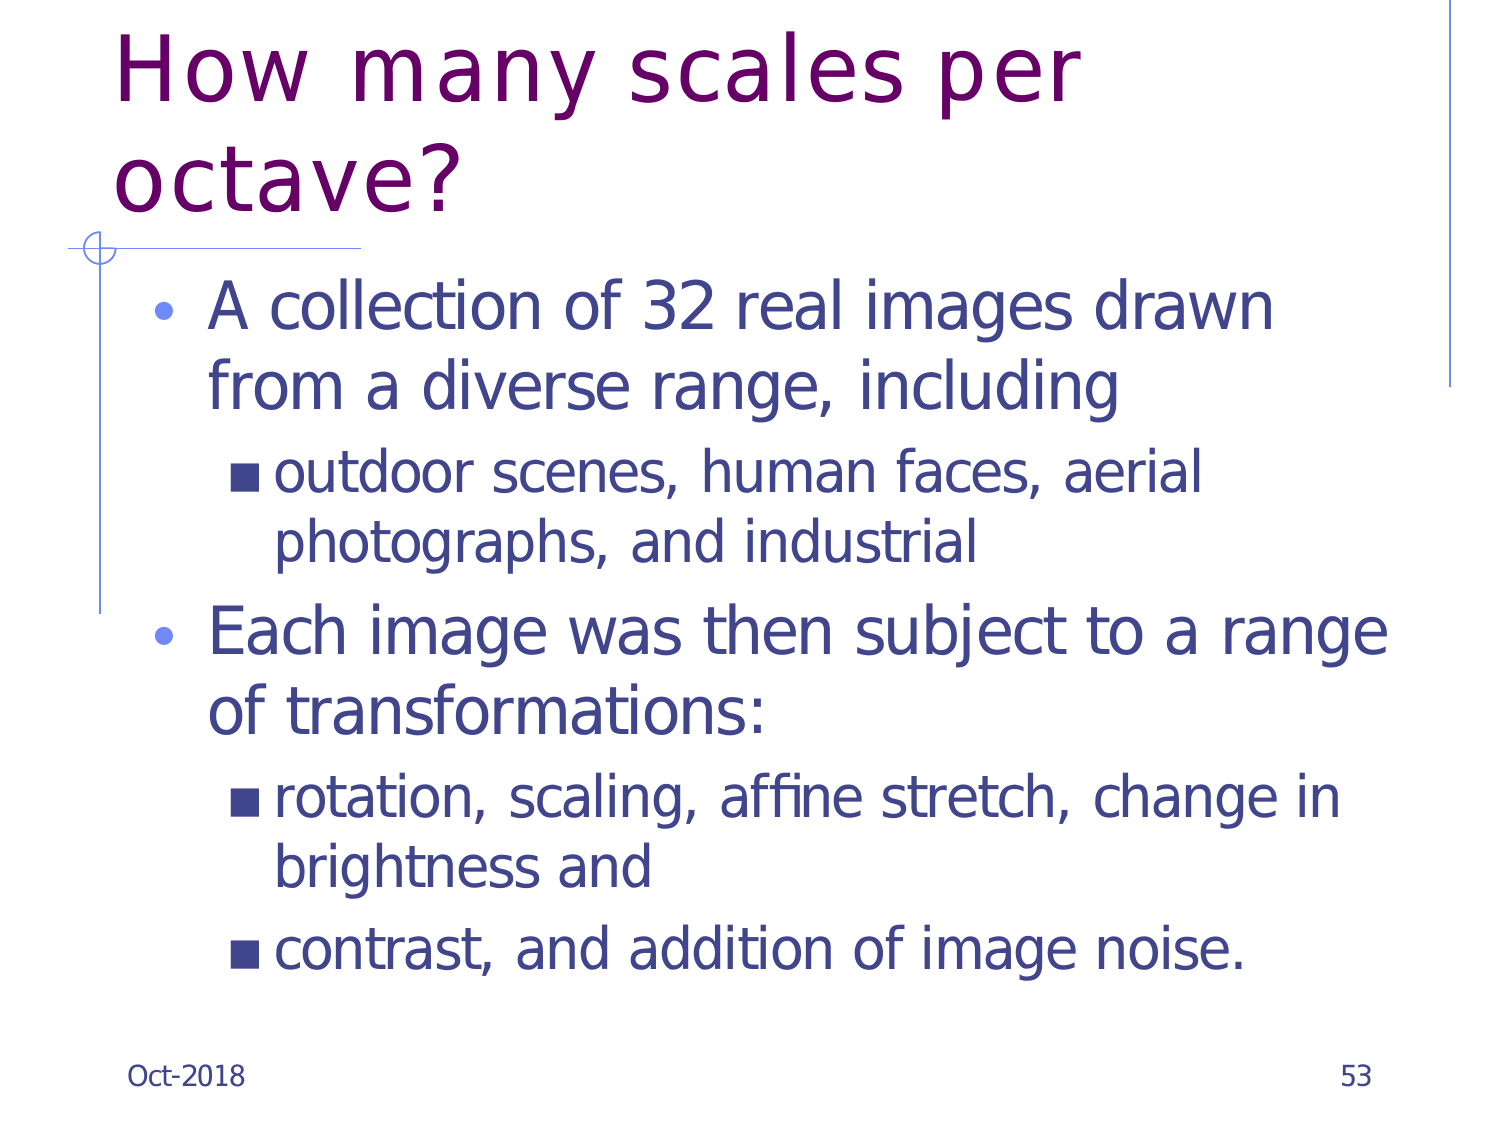

# How many scales per octave?
A collection of 32 real images drawn from a diverse range, including
outdoor scenes, human faces, aerial photographs, and industrial
Each image was then subject to a range of transformations:
rotation, scaling, affine stretch, change in brightness and
contrast, and addition of image noise.
Oct-2018
53